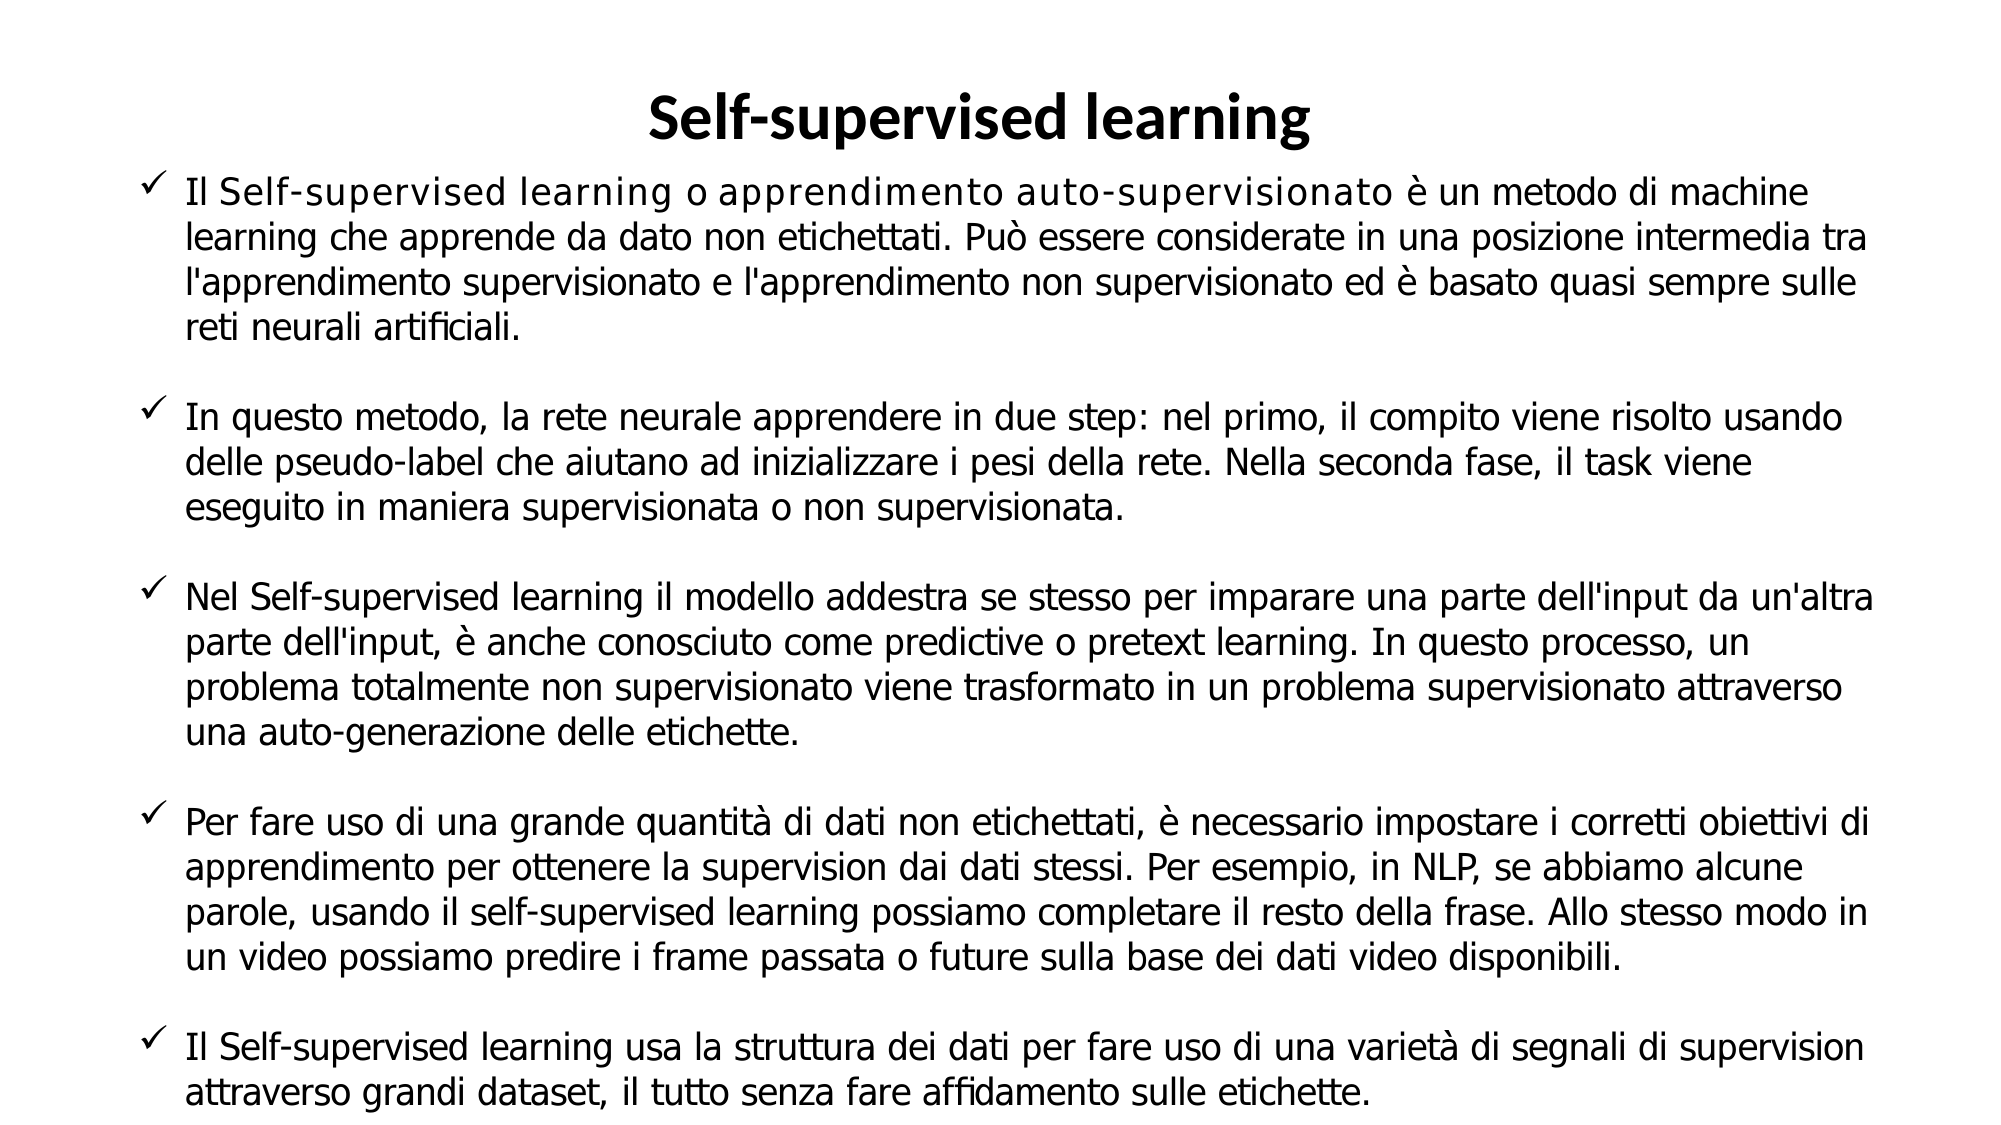

Self-supervised learning
Il Self-supervised learning o apprendimento auto-supervisionato è un metodo di machine learning che apprende da dato non etichettati. Può essere considerate in una posizione intermedia tra l'apprendimento supervisionato e l'apprendimento non supervisionato ed è basato quasi sempre sulle reti neurali artificiali.

In questo metodo, la rete neurale apprendere in due step: nel primo, il compito viene risolto usando delle pseudo-label che aiutano ad inizializzare i pesi della rete. Nella seconda fase, il task viene eseguito in maniera supervisionata o non supervisionata.

Nel Self-supervised learning il modello addestra se stesso per imparare una parte dell'input da un'altra parte dell'input, è anche conosciuto come predictive o pretext learning. In questo processo, un problema totalmente non supervisionato viene trasformato in un problema supervisionato attraverso una auto-generazione delle etichette.

Per fare uso di una grande quantità di dati non etichettati, è necessario impostare i corretti obiettivi di apprendimento per ottenere la supervision dai dati stessi. Per esempio, in NLP, se abbiamo alcune parole, usando il self-supervised learning possiamo completare il resto della frase. Allo stesso modo in un video possiamo predire i frame passata o future sulla base dei dati video disponibili.

Il Self-supervised learning usa la struttura dei dati per fare uso di una varietà di segnali di supervision attraverso grandi dataset, il tutto senza fare affidamento sulle etichette.